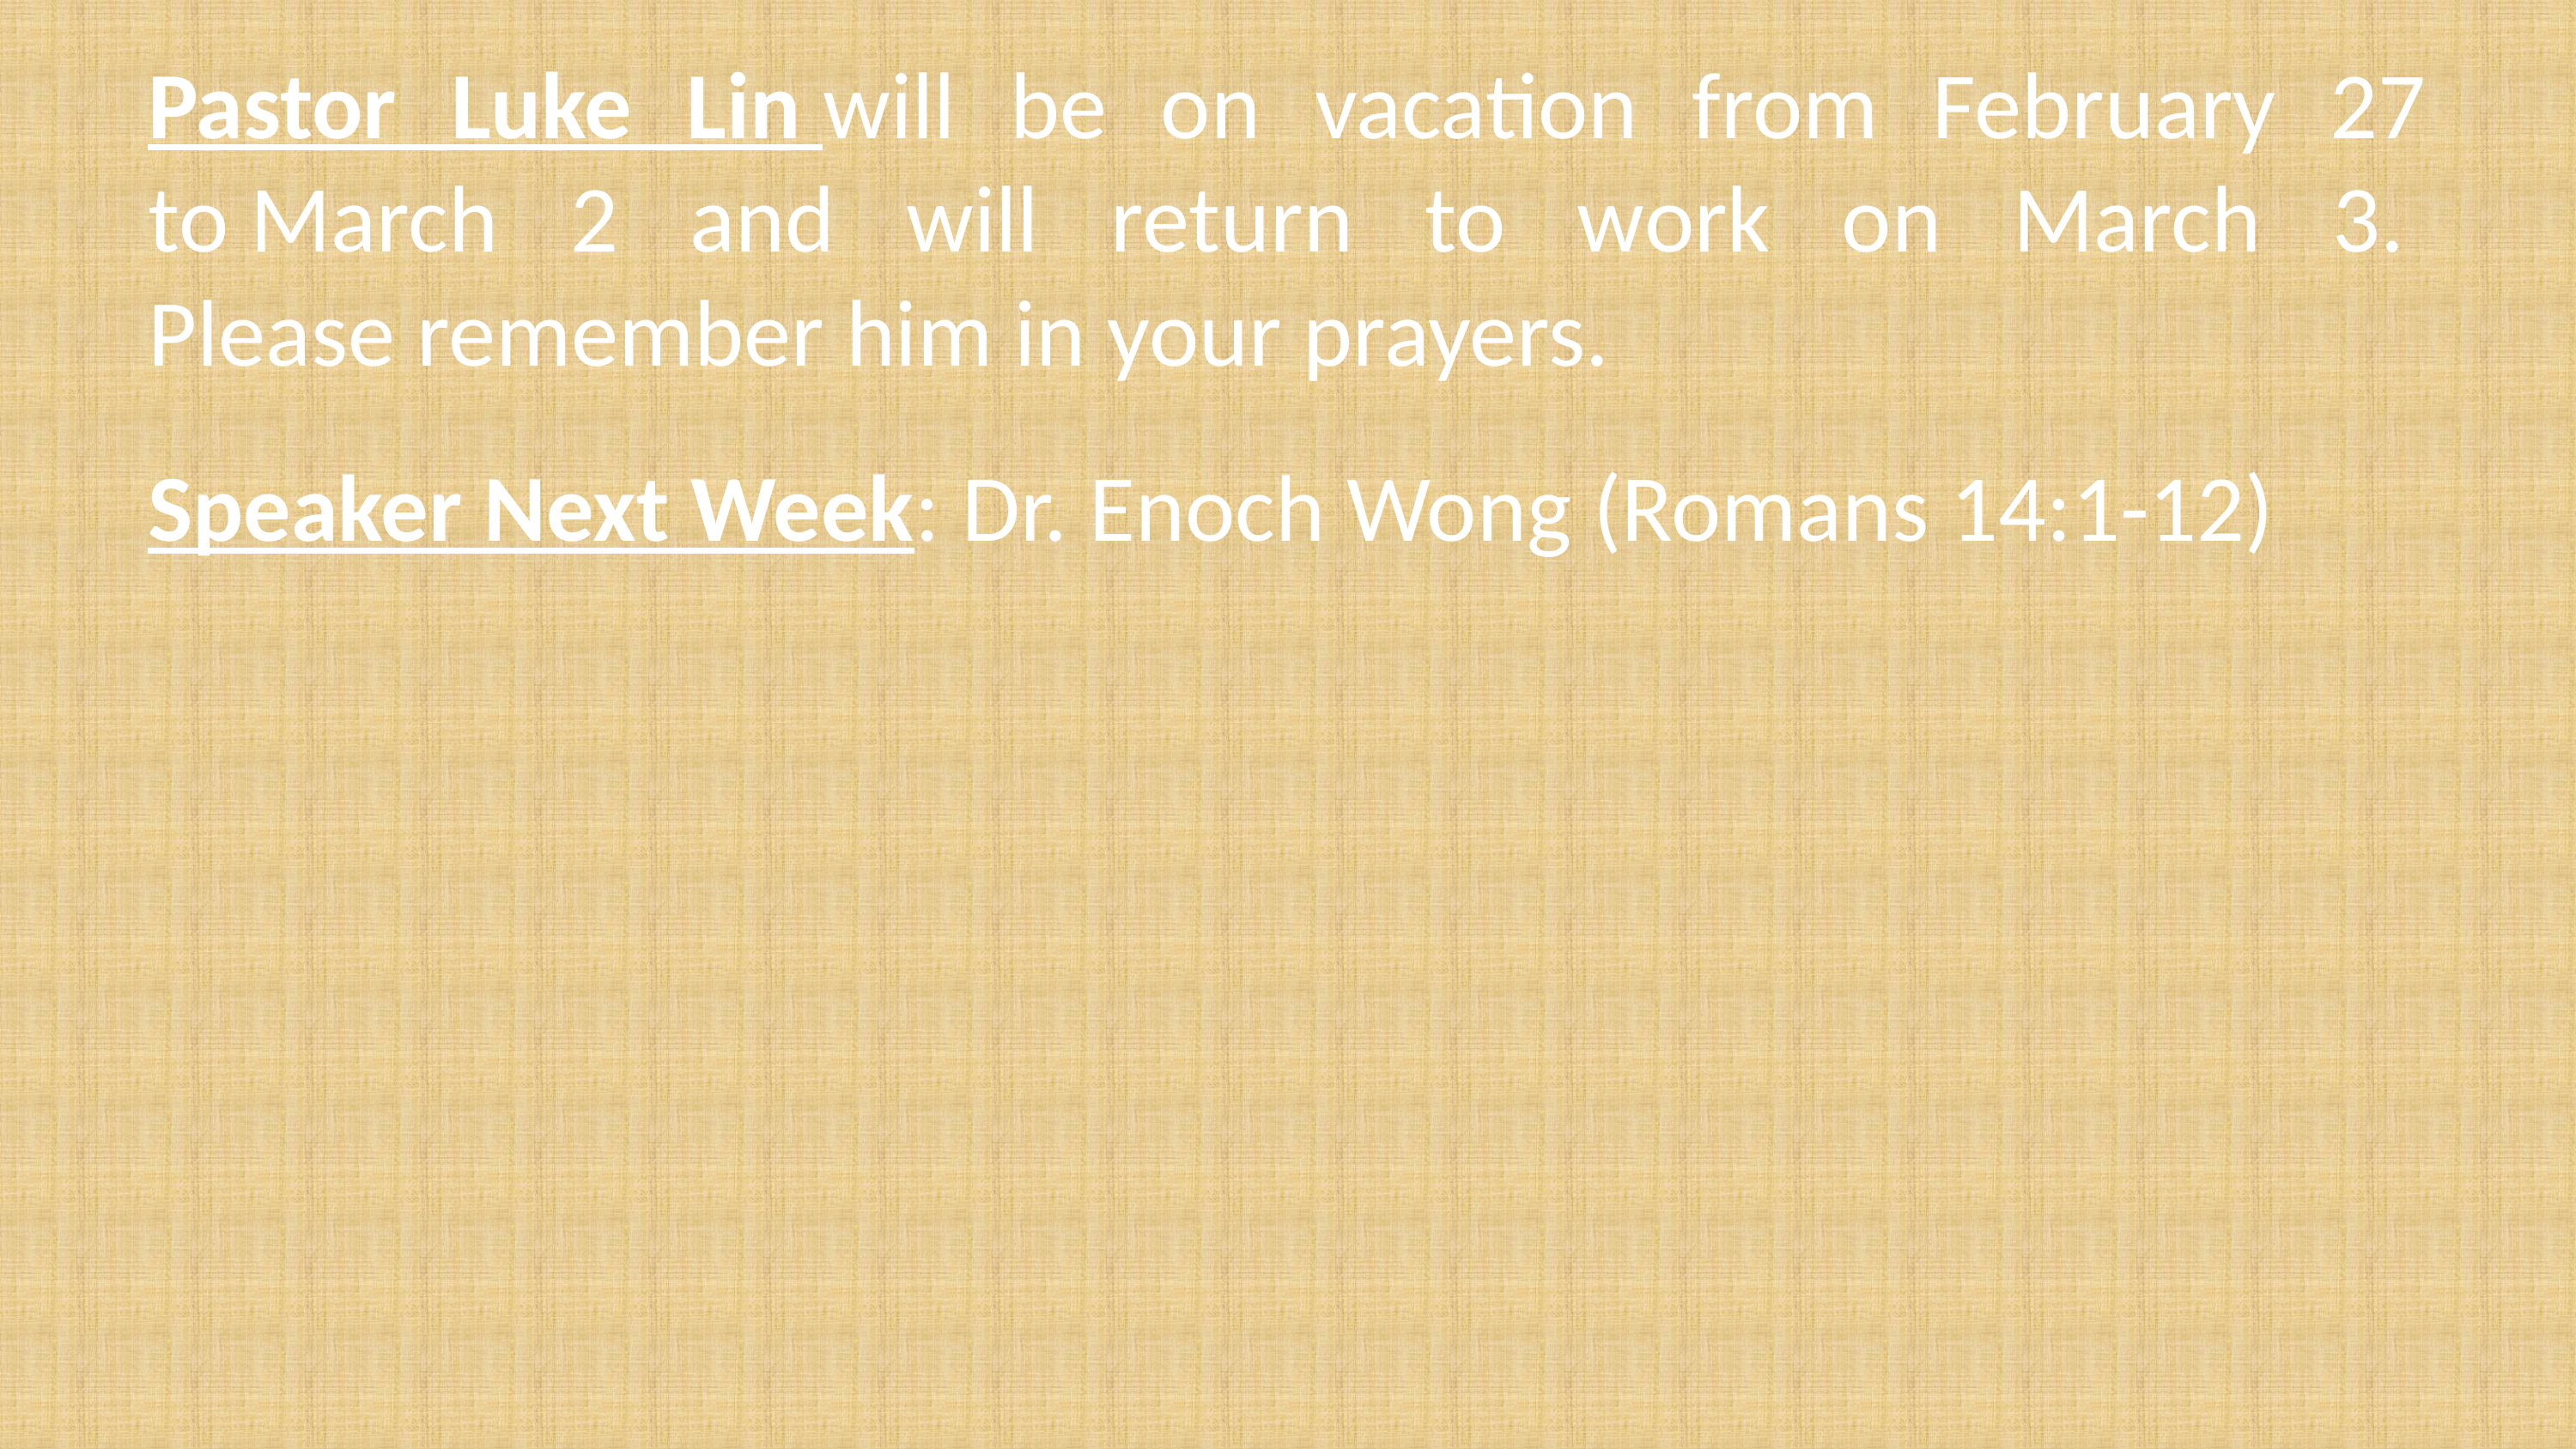

Pastor Luke Lin will be on vacation from February 27 to March 2 and will return to work on March 3.  Please remember him in your prayers.
Speaker Next Week: Dr. Enoch Wong (Romans 14:1-12)